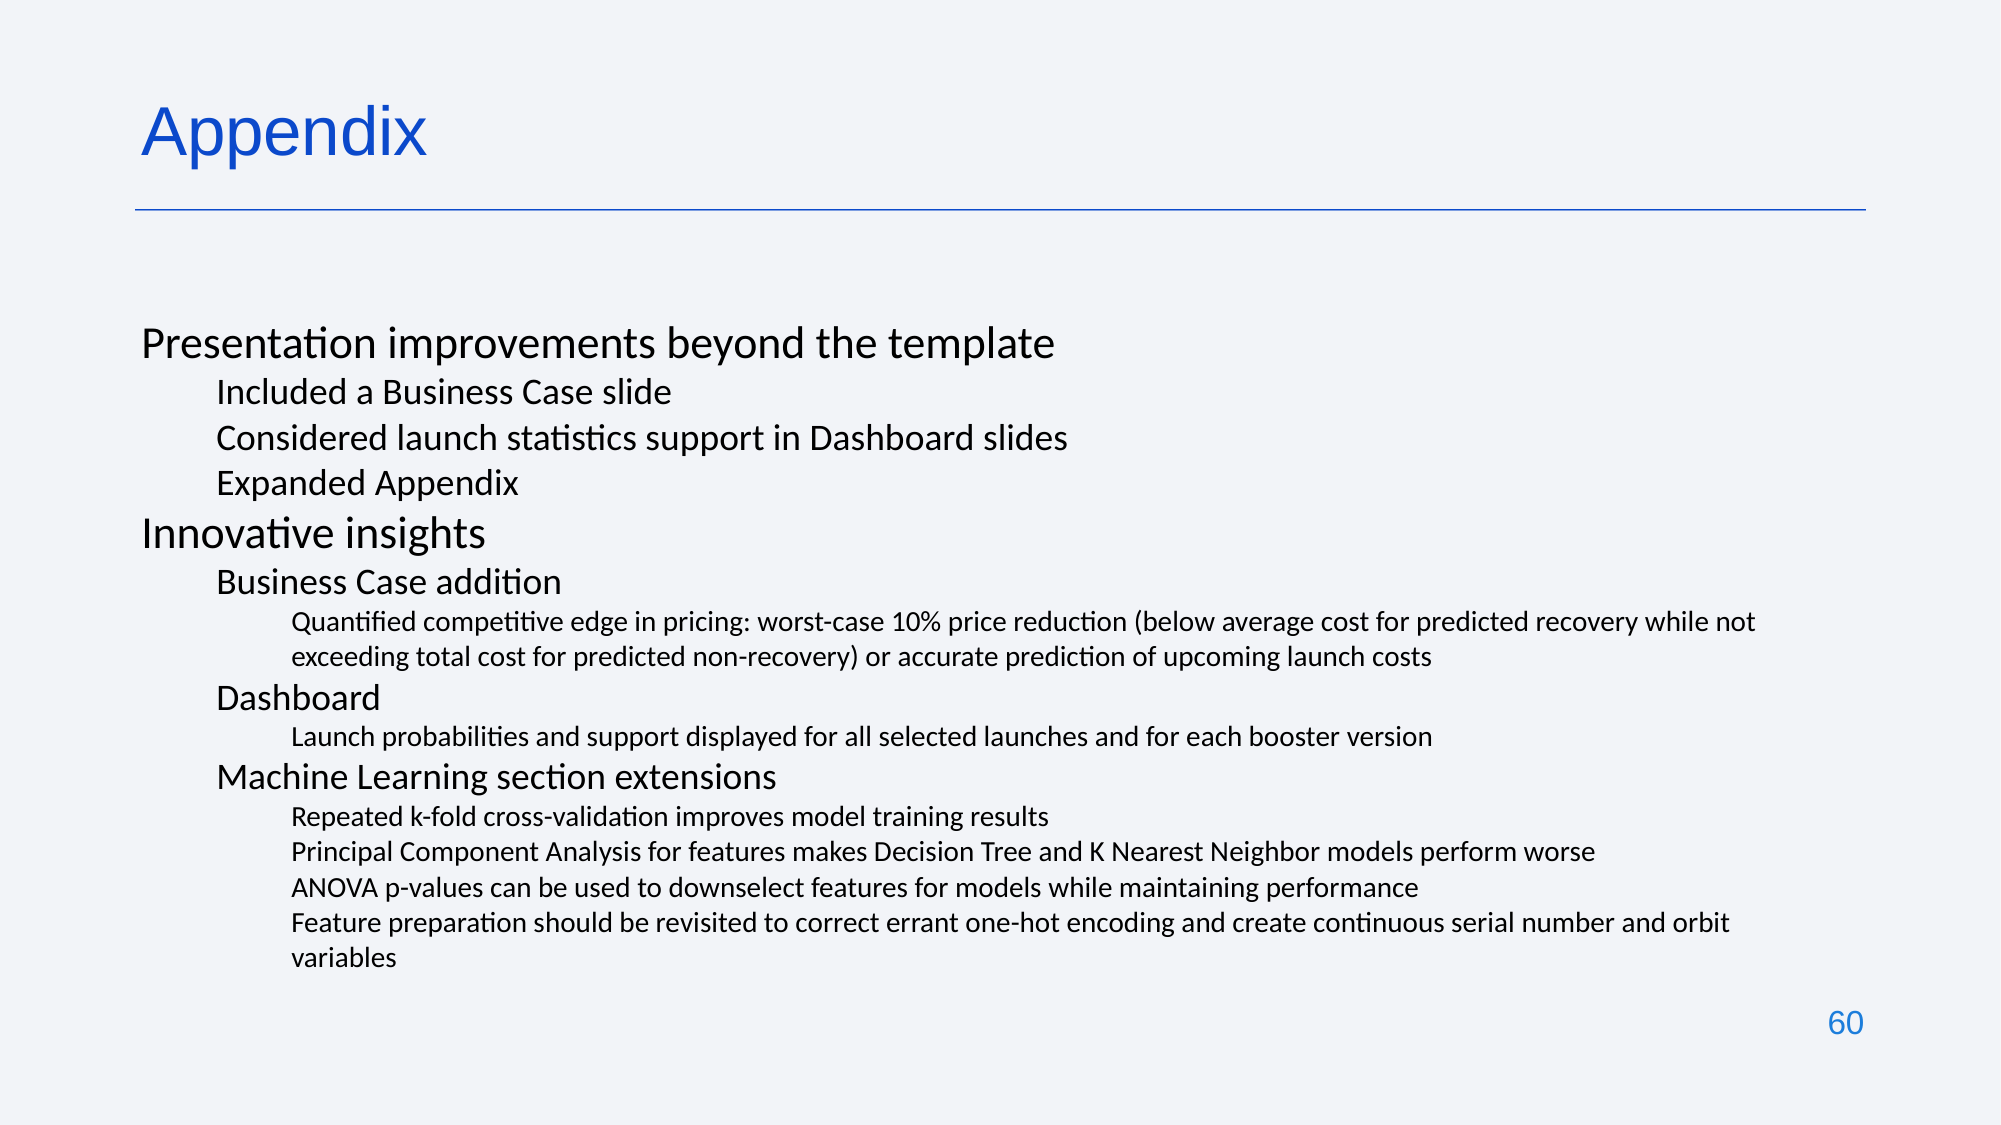

Appendix
Presentation improvements beyond the template
Included a Business Case slide
Considered launch statistics support in Dashboard slides
Expanded Appendix
Innovative insights
Business Case addition
Quantified competitive edge in pricing: worst-case 10% price reduction (below average cost for predicted recovery while not exceeding total cost for predicted non-recovery) or accurate prediction of upcoming launch costs
Dashboard
Launch probabilities and support displayed for all selected launches and for each booster version
Machine Learning section extensions
Repeated k-fold cross-validation improves model training results
Principal Component Analysis for features makes Decision Tree and K Nearest Neighbor models perform worse
ANOVA p-values can be used to downselect features for models while maintaining performance
Feature preparation should be revisited to correct errant one-hot encoding and create continuous serial number and orbit variables

60